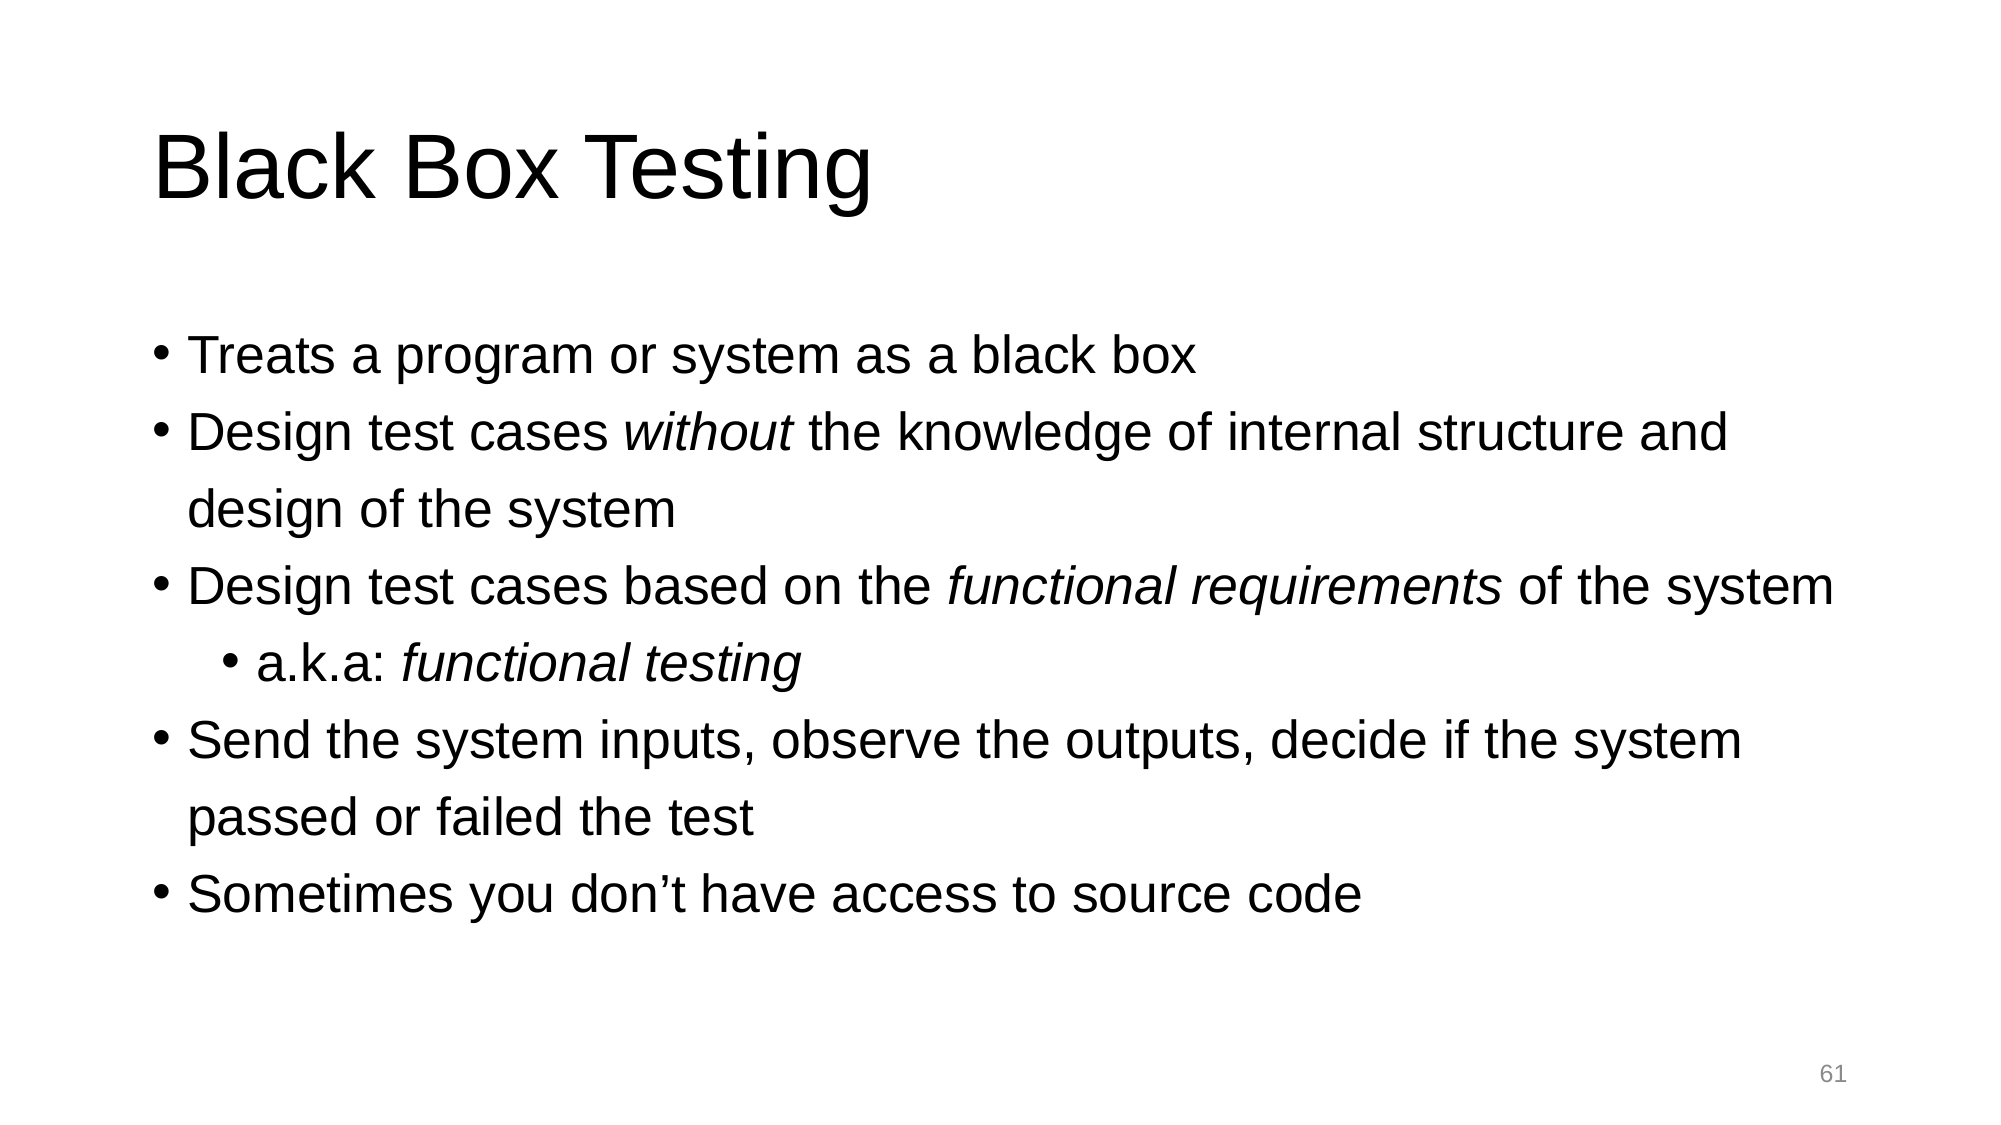

# Black Box Testing
Treats a program or system as a black box
Design test cases without the knowledge of internal structure and design of the system
Design test cases based on the functional requirements of the system
a.k.a: functional testing
Send the system inputs, observe the outputs, decide if the system passed or failed the test
Sometimes you don’t have access to source code
61